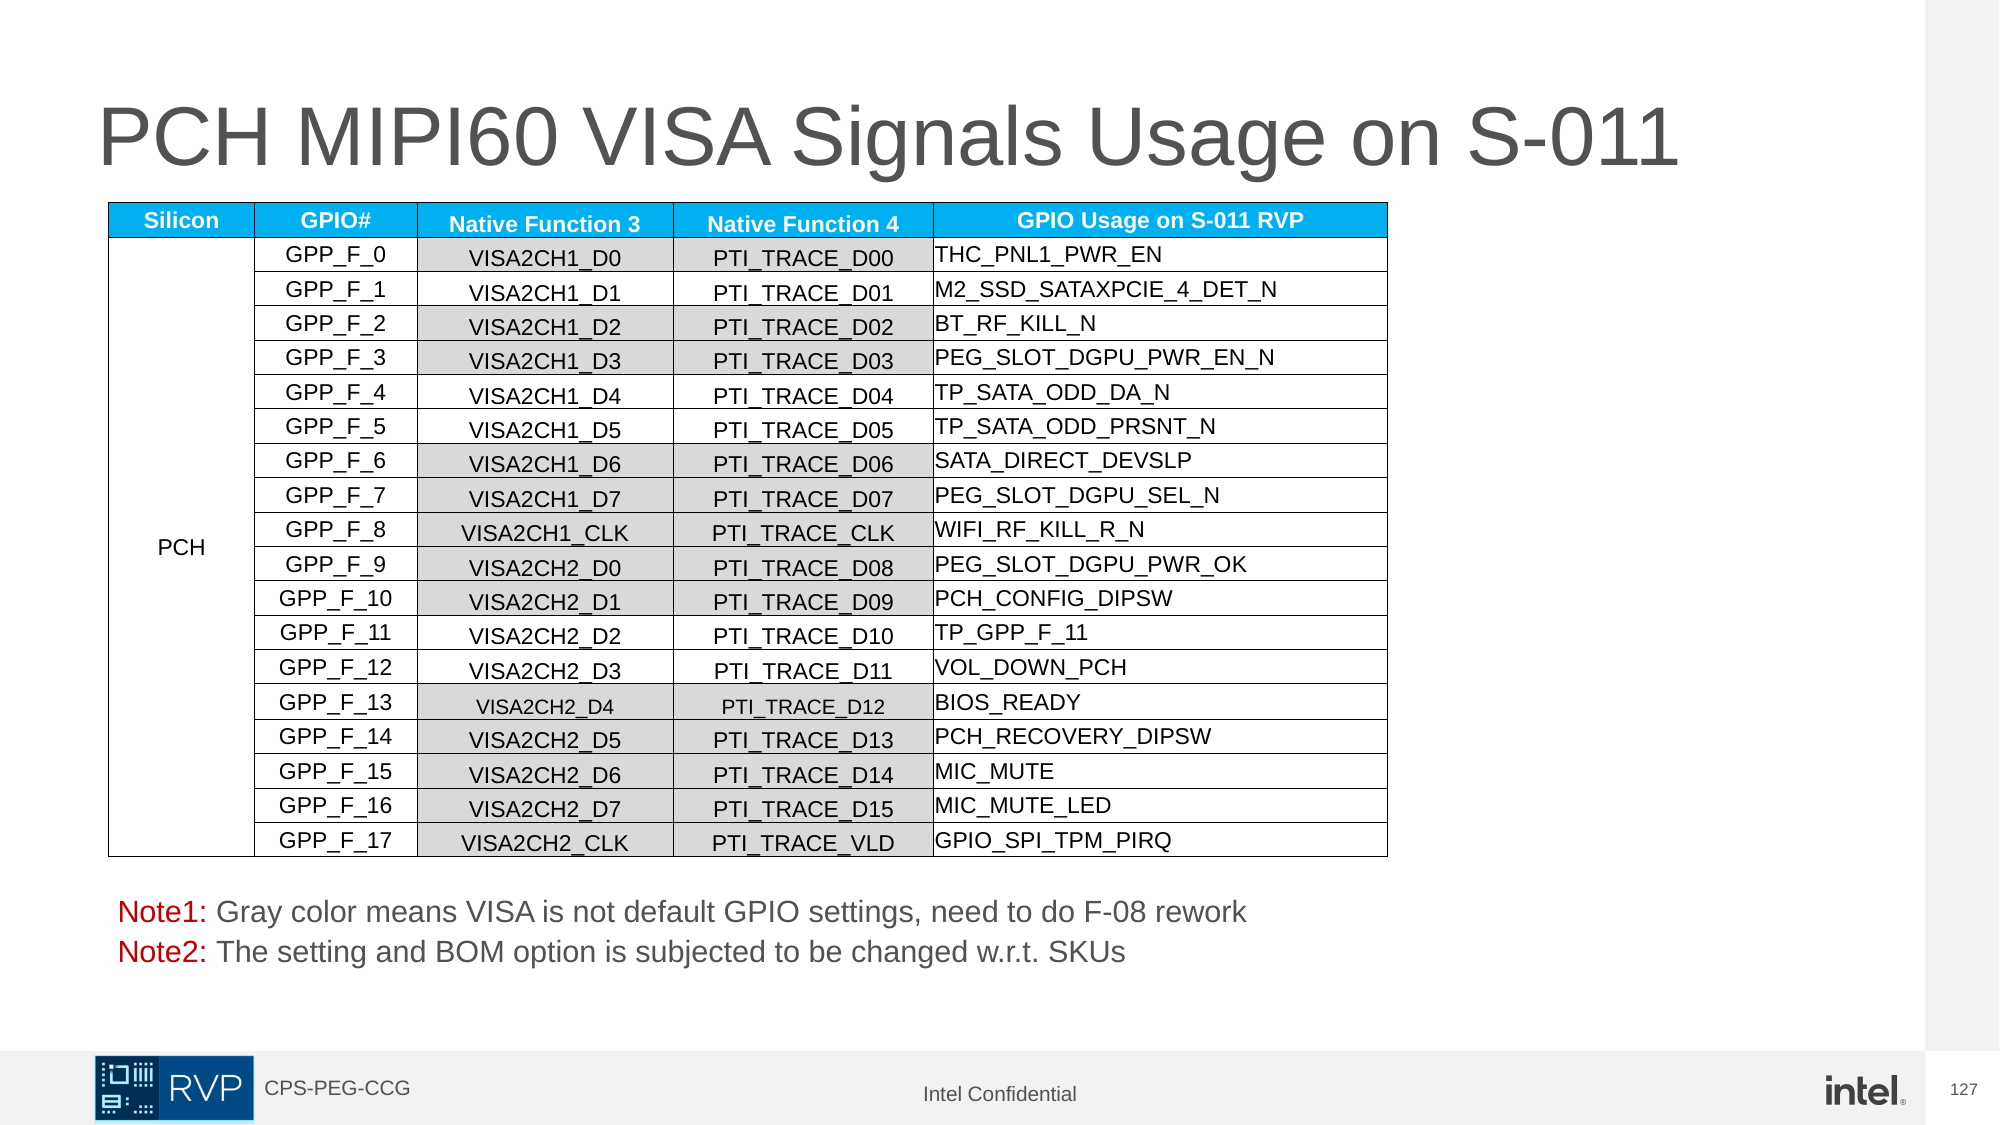

# PCH MIPI60 VISA Signals Usage on S-011
| Silicon | GPIO# | Native Function 3 | Native Function 4 | GPIO Usage on S-011 RVP |
| --- | --- | --- | --- | --- |
| PCH | GPP\_F\_0 | VISA2CH1\_D0 | PTI\_TRACE\_D00 | THC\_PNL1\_PWR\_EN |
|  | GPP\_F\_1 | VISA2CH1\_D1 | PTI\_TRACE\_D01 | M2\_SSD\_SATAXPCIE\_4\_DET\_N |
|  | GPP\_F\_2 | VISA2CH1\_D2 | PTI\_TRACE\_D02 | BT\_RF\_KILL\_N |
|  | GPP\_F\_3 | VISA2CH1\_D3 | PTI\_TRACE\_D03 | PEG\_SLOT\_DGPU\_PWR\_EN\_N |
|  | GPP\_F\_4 | VISA2CH1\_D4 | PTI\_TRACE\_D04 | TP\_SATA\_ODD\_DA\_N |
|  | GPP\_F\_5 | VISA2CH1\_D5 | PTI\_TRACE\_D05 | TP\_SATA\_ODD\_PRSNT\_N |
|  | GPP\_F\_6 | VISA2CH1\_D6 | PTI\_TRACE\_D06 | SATA\_DIRECT\_DEVSLP |
|  | GPP\_F\_7 | VISA2CH1\_D7 | PTI\_TRACE\_D07 | PEG\_SLOT\_DGPU\_SEL\_N |
|  | GPP\_F\_8 | VISA2CH1\_CLK | PTI\_TRACE\_CLK | WIFI\_RF\_KILL\_R\_N |
|  | GPP\_F\_9 | VISA2CH2\_D0 | PTI\_TRACE\_D08 | PEG\_SLOT\_DGPU\_PWR\_OK |
|  | GPP\_F\_10 | VISA2CH2\_D1 | PTI\_TRACE\_D09 | PCH\_CONFIG\_DIPSW |
|  | GPP\_F\_11 | VISA2CH2\_D2 | PTI\_TRACE\_D10 | TP\_GPP\_F\_11 |
|  | GPP\_F\_12 | VISA2CH2\_D3 | PTI\_TRACE\_D11 | VOL\_DOWN\_PCH |
|  | GPP\_F\_13 | VISA2CH2\_D4 | PTI\_TRACE\_D12 | BIOS\_READY |
|  | GPP\_F\_14 | VISA2CH2\_D5 | PTI\_TRACE\_D13 | PCH\_RECOVERY\_DIPSW |
|  | GPP\_F\_15 | VISA2CH2\_D6 | PTI\_TRACE\_D14 | MIC\_MUTE |
|  | GPP\_F\_16 | VISA2CH2\_D7 | PTI\_TRACE\_D15 | MIC\_MUTE\_LED |
|  | GPP\_F\_17 | VISA2CH2\_CLK | PTI\_TRACE\_VLD | GPIO\_SPI\_TPM\_PIRQ |

Note1: Gray color means VISA is not default GPIO settings, need to do F-08 rework
Note2: The setting and BOM option is subjected to be changed w.r.t. SKUs